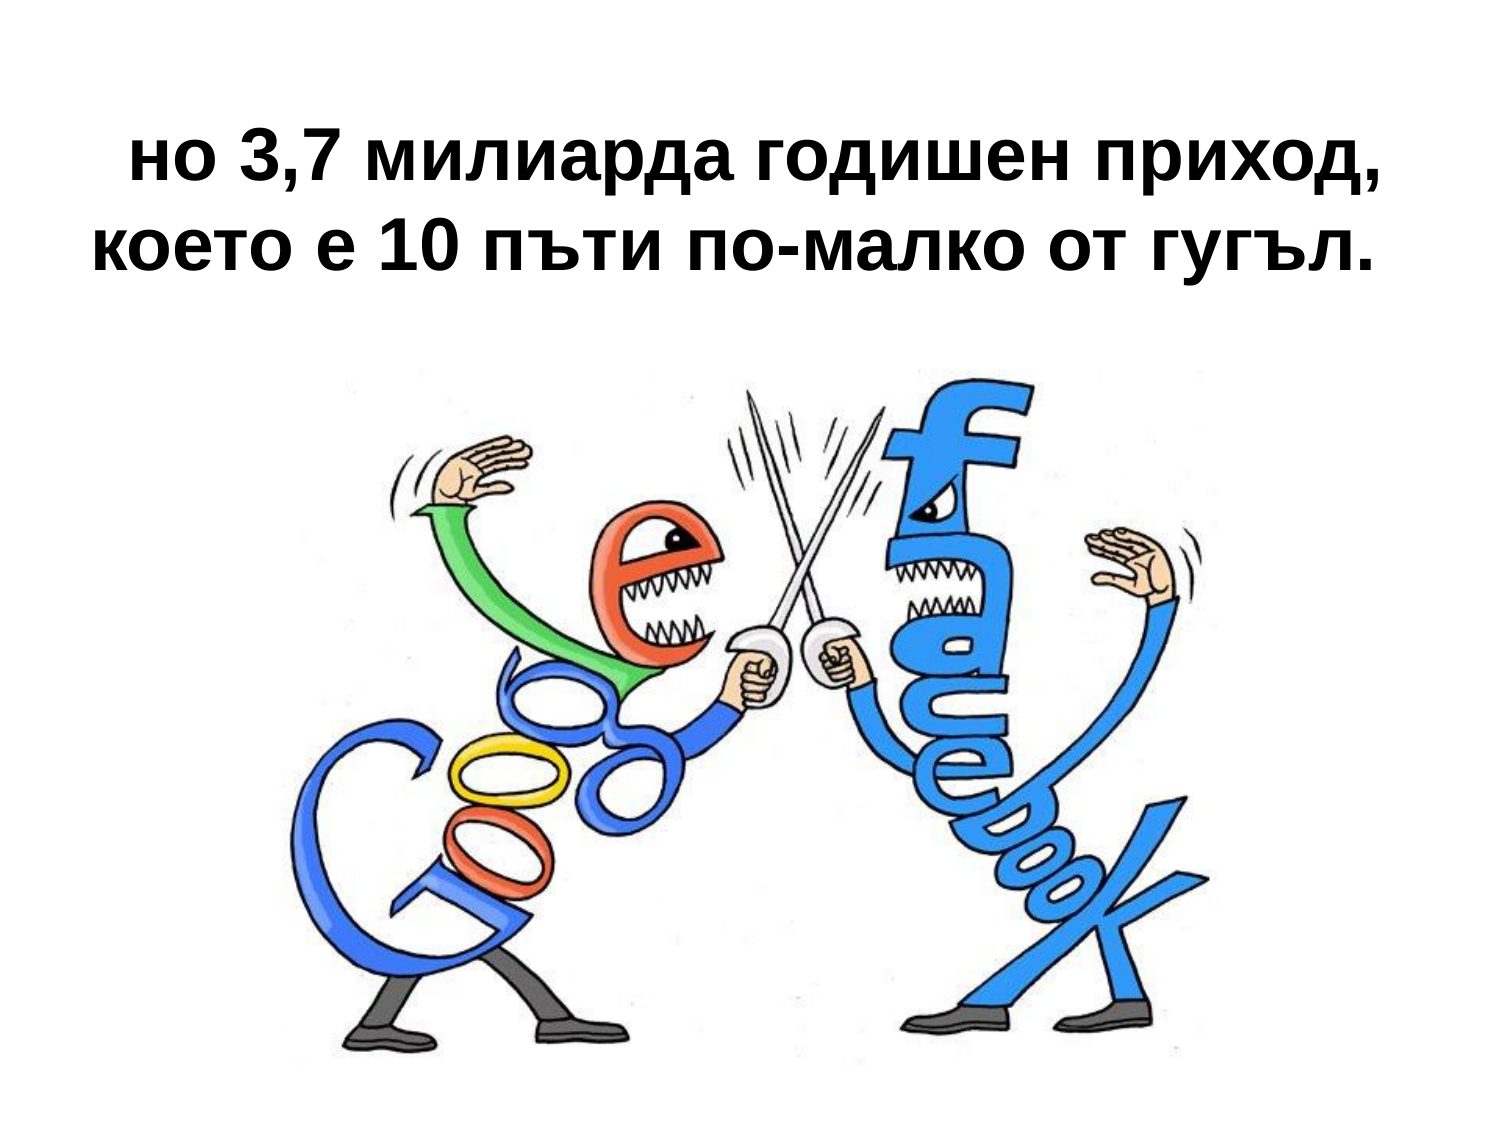

# но 3,7 милиарда годишен приход, което е 10 пъти по-малко от гугъл.